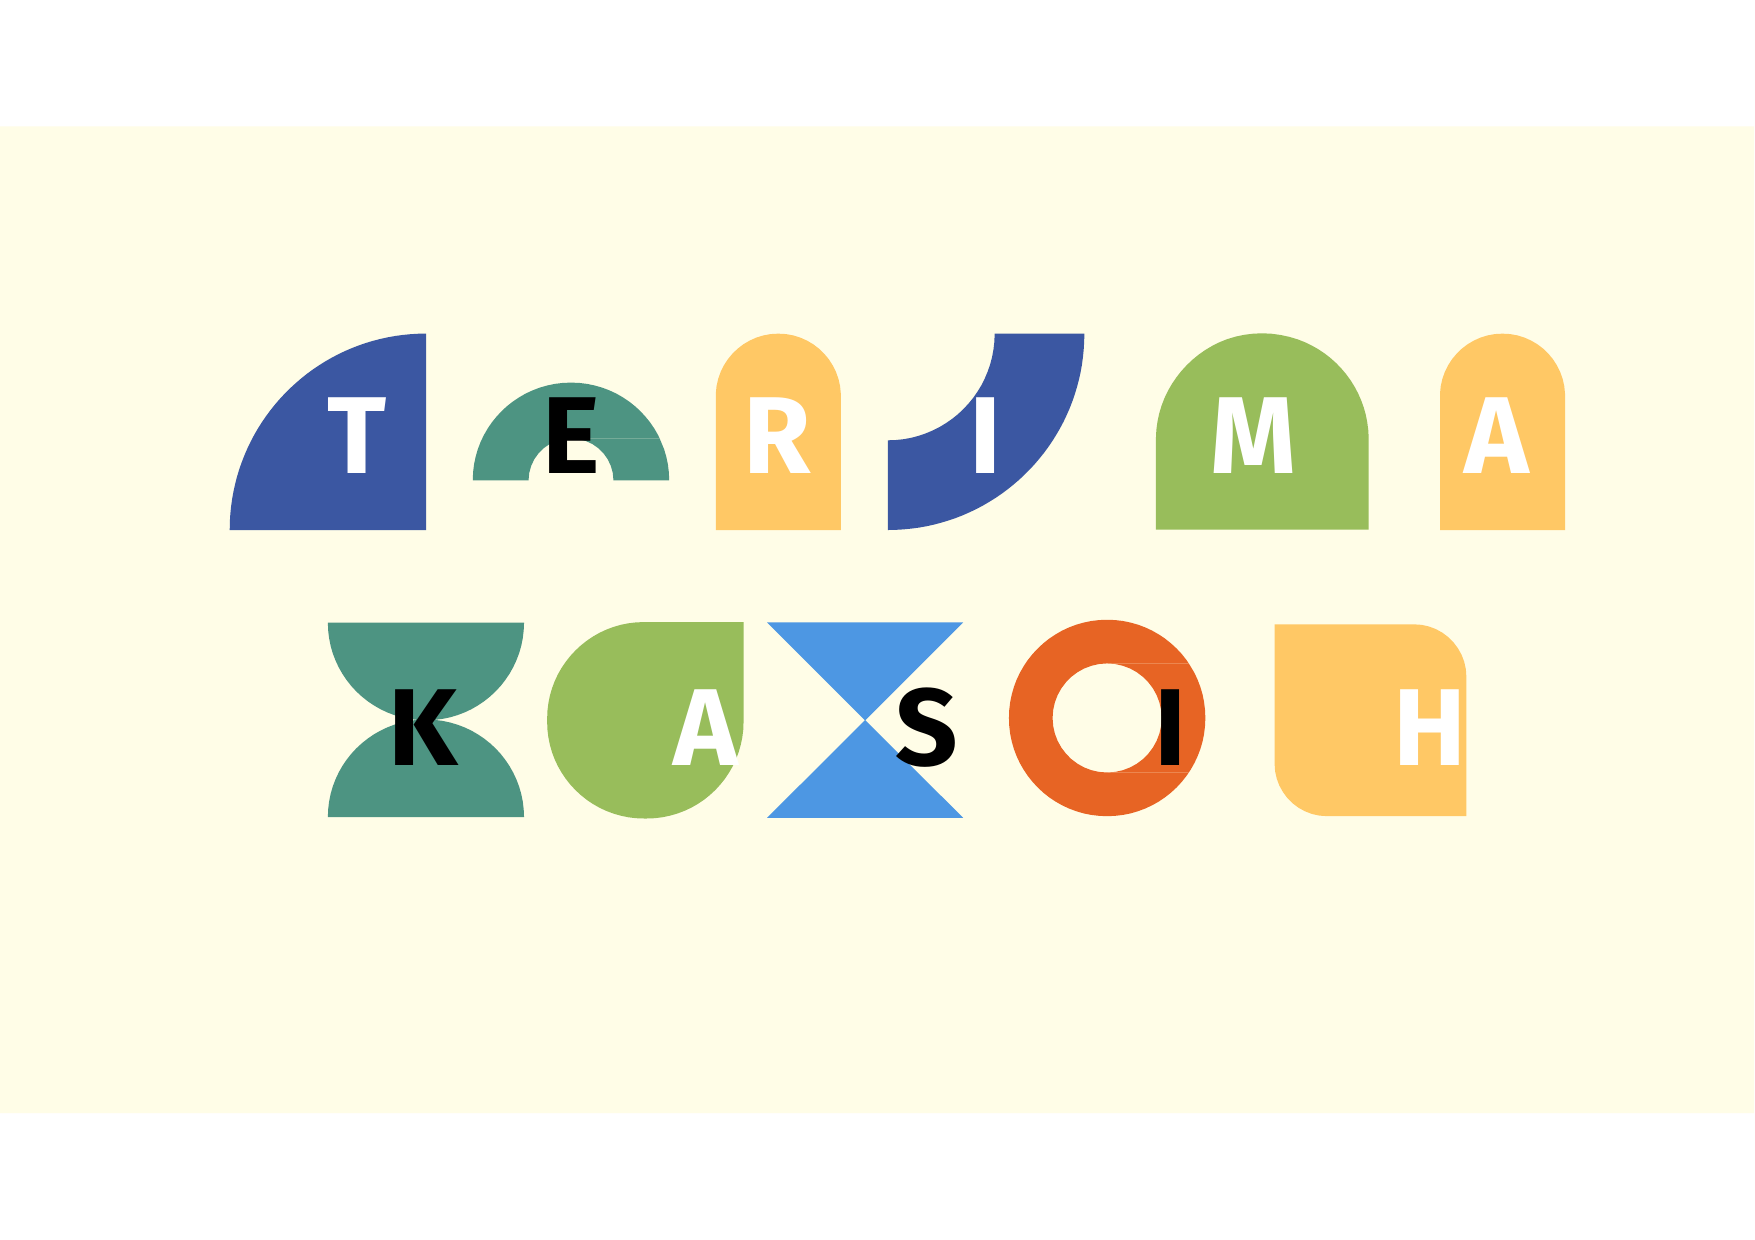

# T	E	R	I	M	A

K	A	S	I	H